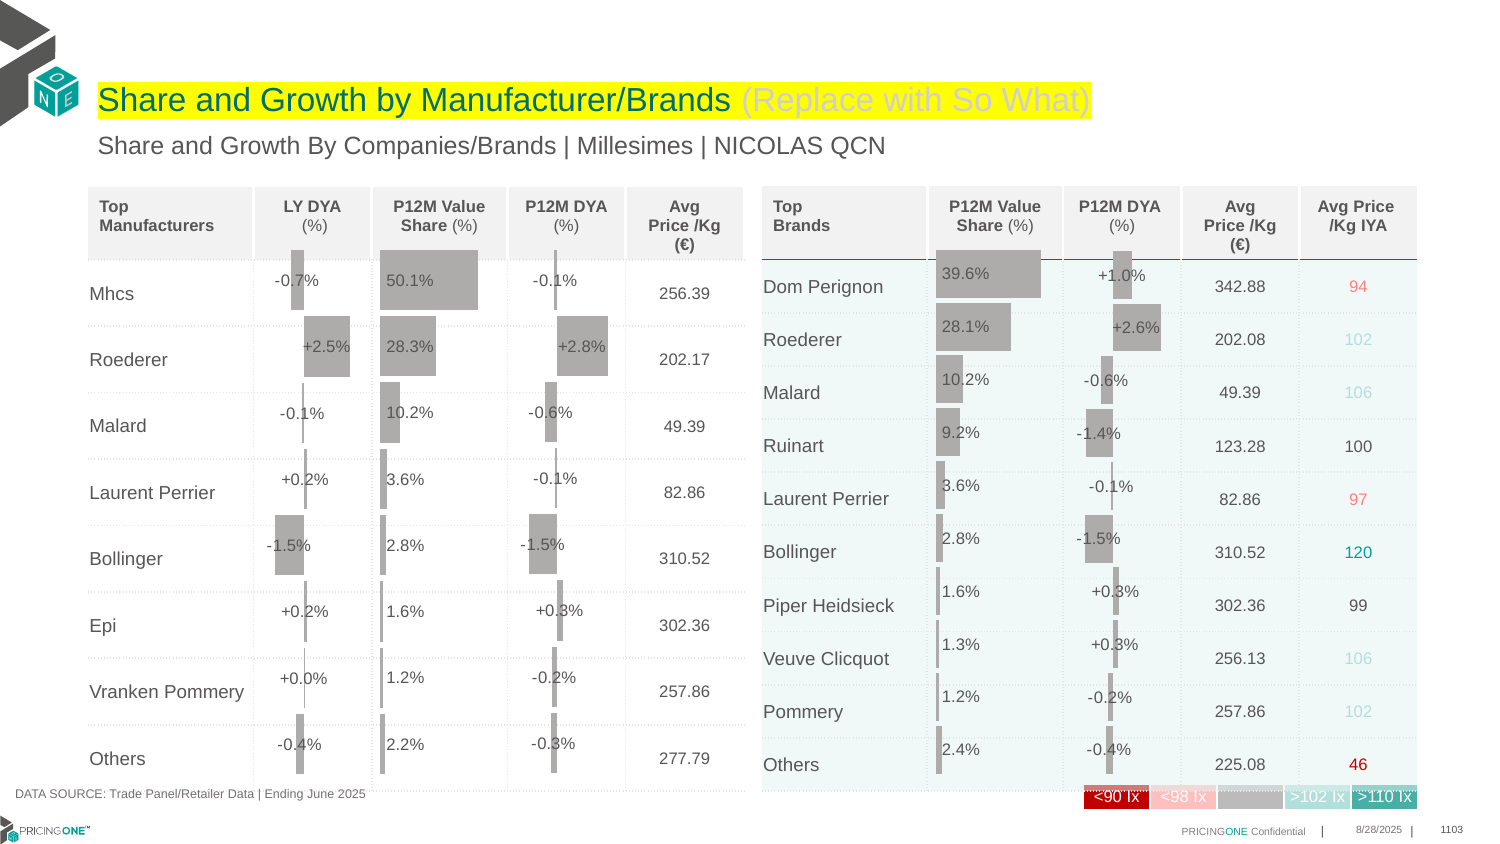

# Share and Growth by Manufacturer/Brands (Replace with So What)

Share and Growth By Companies/Brands | Millesimes | NICOLAS QCN
| Top Brands | P12M Value Share (%) | P12M DYA (%) | Avg Price /Kg (€) | Avg Price /Kg IYA |
| --- | --- | --- | --- | --- |
| Dom Perignon |  |  | 342.88 | 94 |
| Roederer |  |  | 202.08 | 102 |
| Malard |  |  | 49.39 | 106 |
| Ruinart |  |  | 123.28 | 100 |
| Laurent Perrier |  |  | 82.86 | 97 |
| Bollinger |  |  | 310.52 | 120 |
| Piper Heidsieck |  |  | 302.36 | 99 |
| Veuve Clicquot |  |  | 256.13 | 106 |
| Pommery |  |  | 257.86 | 102 |
| Others |  |  | 225.08 | 46 |
| Top Manufacturers | LY DYA (%) | P12M Value Share (%) | P12M DYA (%) | Avg Price /Kg (€) |
| --- | --- | --- | --- | --- |
| Mhcs |  |  |  | 256.39 |
| Roederer |  |  |  | 202.17 |
| Malard |  |  |  | 49.39 |
| Laurent Perrier |  |  |  | 82.86 |
| Bollinger |  |  |  | 310.52 |
| Epi |  |  |  | 302.36 |
| Vranken Pommery |  |  |  | 257.86 |
| Others |  |  |  | 277.79 |

### Chart

| Category | Share DYA P12M |
|---|---|
| None | -0.0012735008668920411 |

### Chart

| Category | Value Share P12M |
|---|---|
| None | 0.501270495918194 |

### Chart

| Category | Share DYA LY |
|---|---|
| None | -0.006938568372888865 |

### Chart

| Category | Value Share |
|---|---|
| None | 0.39571837910538993 |

### Chart

| Category | Share DYA |
|---|---|
| None | 0.010410928444029188 |
DATA SOURCE: Trade Panel/Retailer Data | Ending June 2025
| <90 Ix | <98 Ix |  | >102 Ix | >110 Ix |
| --- | --- | --- | --- | --- |

8/28/2025
1103